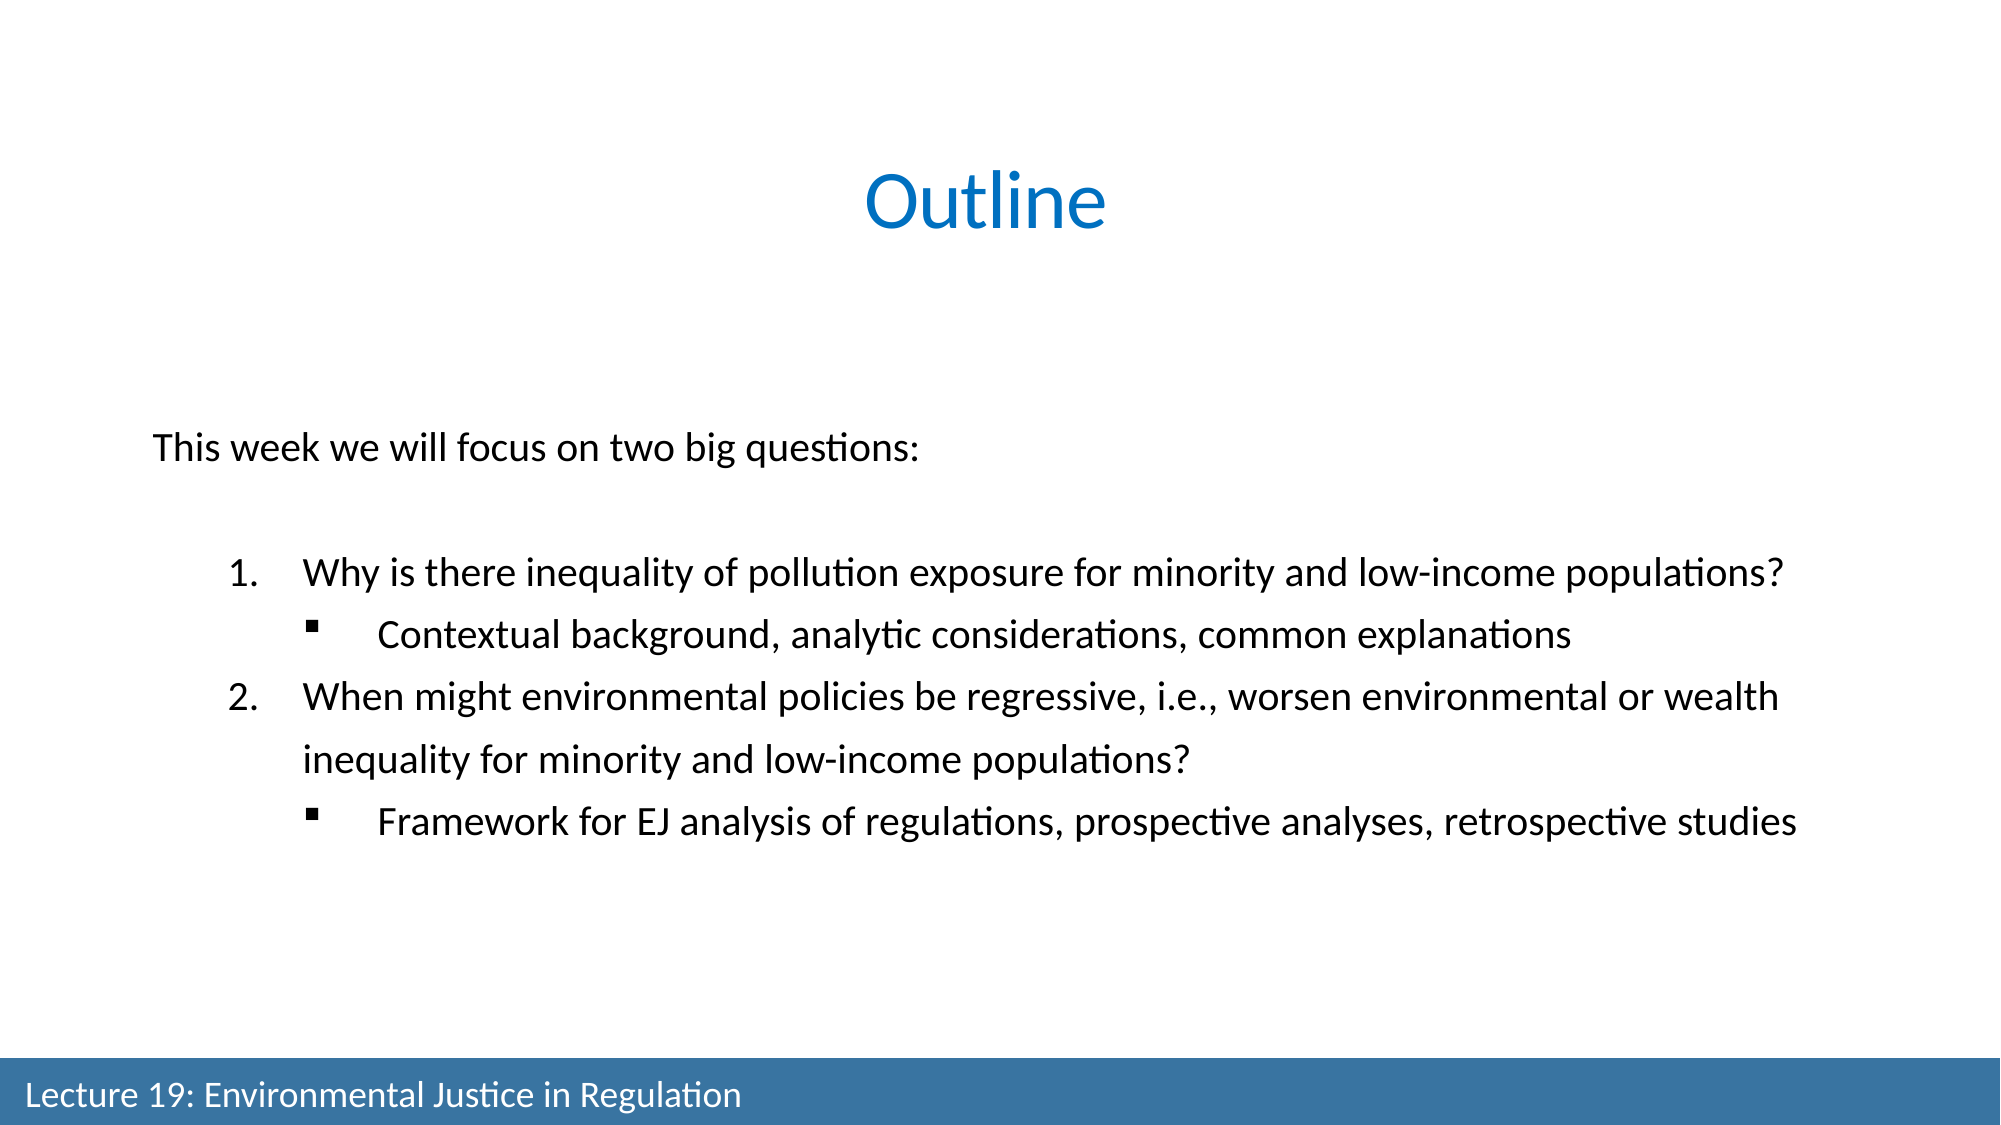

Outline
This week we will focus on two big questions:

Why is there inequality of pollution exposure for minority and low-income populations?
Contextual background, analytic considerations, common explanations
When might environmental policies be regressive, i.e., worsen environmental or wealth inequality for minority and low-income populations?
Framework for EJ analysis of regulations, prospective analyses, retrospective studies